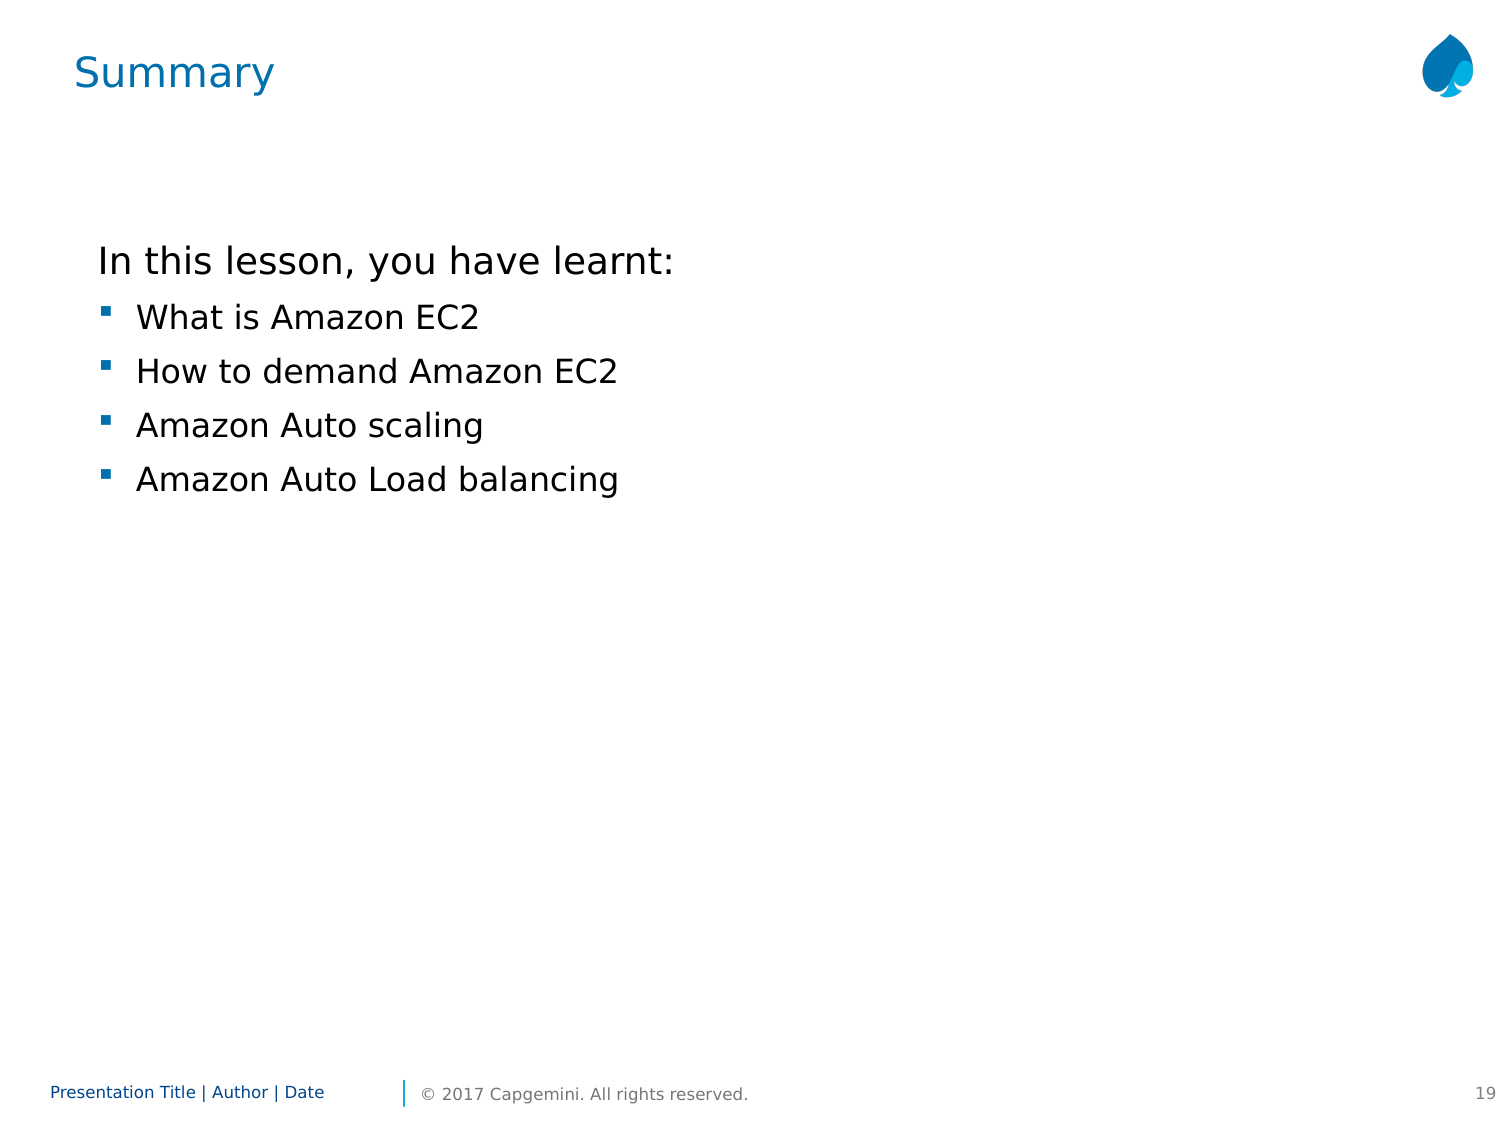

Summary
In this lesson, you have learnt:
What is Amazon EC2
How to demand Amazon EC2
Amazon Auto scaling
Amazon Auto Load balancing